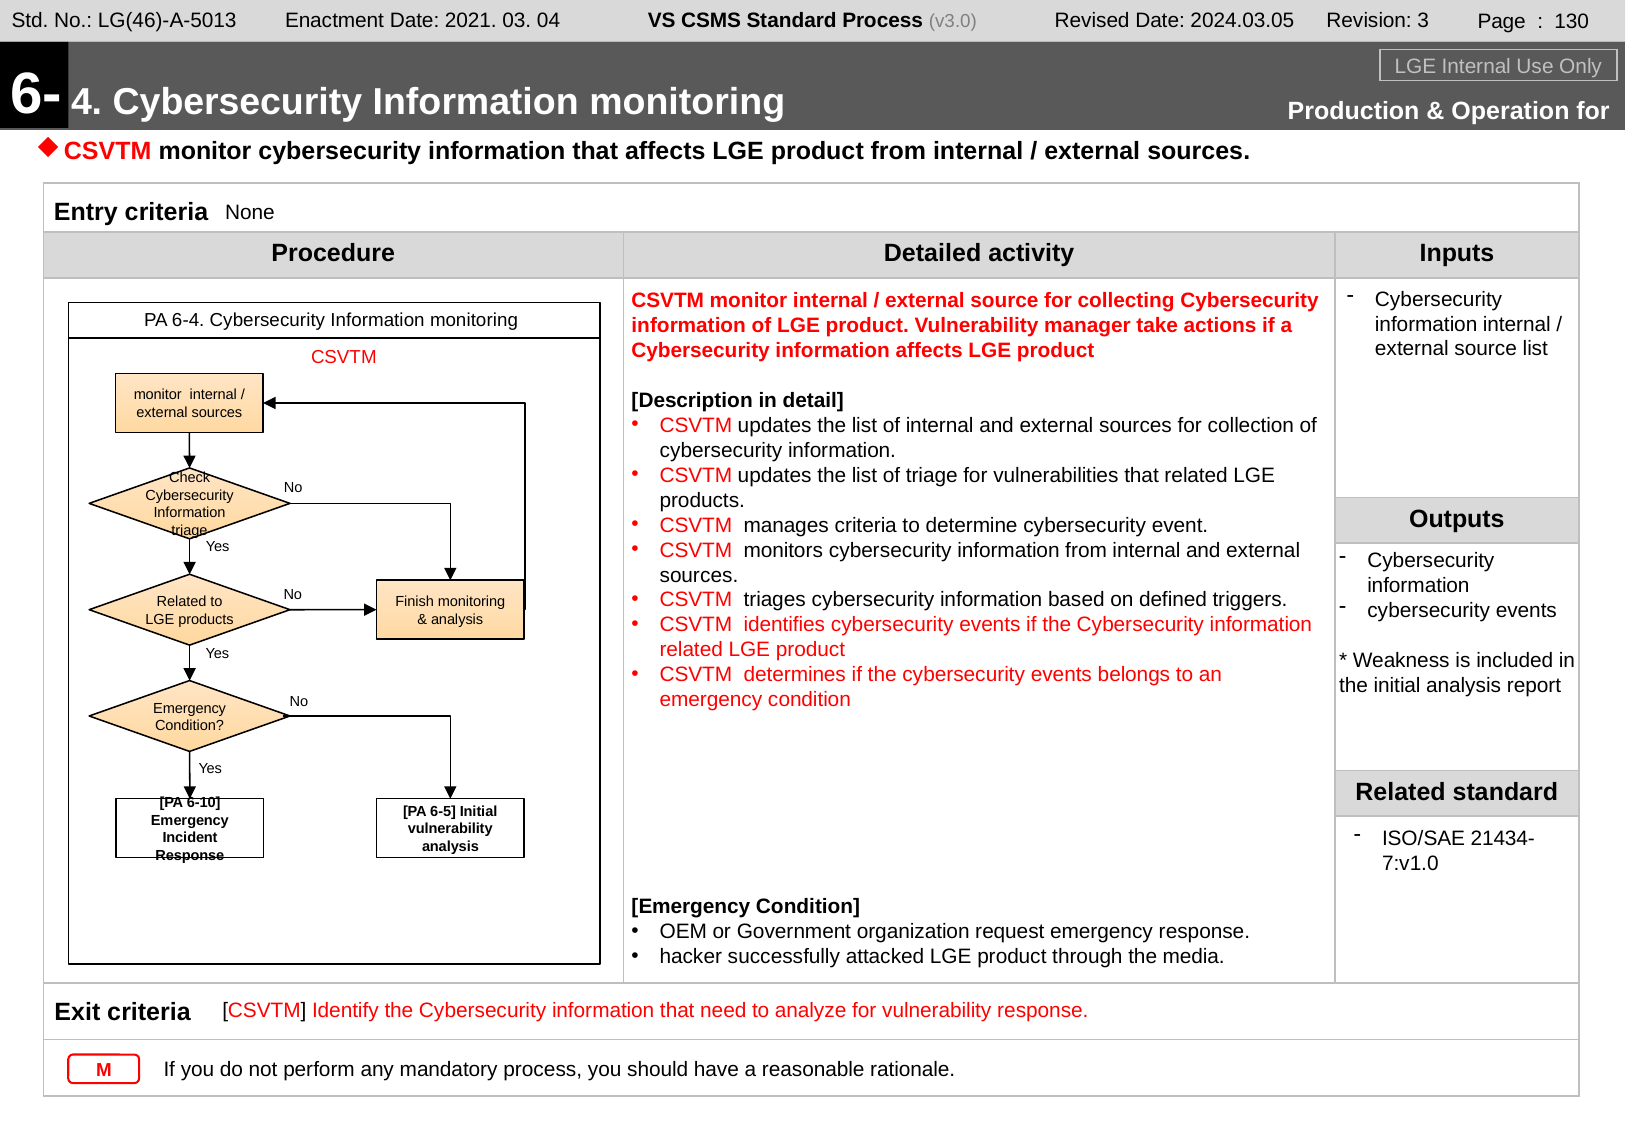

Page  :  130
6-
# ㄴ
m
4. Cybersecurity Information monitoring
LGE Internal Use Only
Production & Operation for Cybersecurity
CSVTM monitor cybersecurity information that affects LGE product from internal / external sources.
None
Cybersecurity information internal / external source list
CSVTM monitor internal / external source for collecting Cybersecurity information of LGE product. Vulnerability manager take actions if a Cybersecurity information affects LGE product

[Description in detail]
CSVTM updates the list of internal and external sources for collection of cybersecurity information.
CSVTM updates the list of triage for vulnerabilities that related LGE products.
CSVTM  manages criteria to determine cybersecurity event.
CSVTM  monitors cybersecurity information from internal and external sources.
CSVTM  triages cybersecurity information based on defined triggers.
CSVTM  identifies cybersecurity events if the Cybersecurity information related LGE product
CSVTM  determines if the cybersecurity events belongs to an emergency condition
PA 6-4. Cybersecurity Information monitoring

CSVTM
monitor  internal / external sources
Check Cybersecurity Information triage
No
Yes
Cybersecurity information
cybersecurity events
* Weakness is included in the initial analysis report

Related to LGE products
No
Finish monitoring & analysis
Yes
Emergency Condition?
No
Yes
[PA 6-10] Emergency Incident Response
[PA 6-5] Initial vulnerability analysis
ISO/SAE 21434-7:v1.0

[Emergency Condition]
OEM or Government organization request emergency response.
hacker successfully attacked LGE product through the media.
[CSVTM] Identify the Cybersecurity information that need to analyze for vulnerability response.
If you do not perform any mandatory process, you should have a reasonable rationale.
M